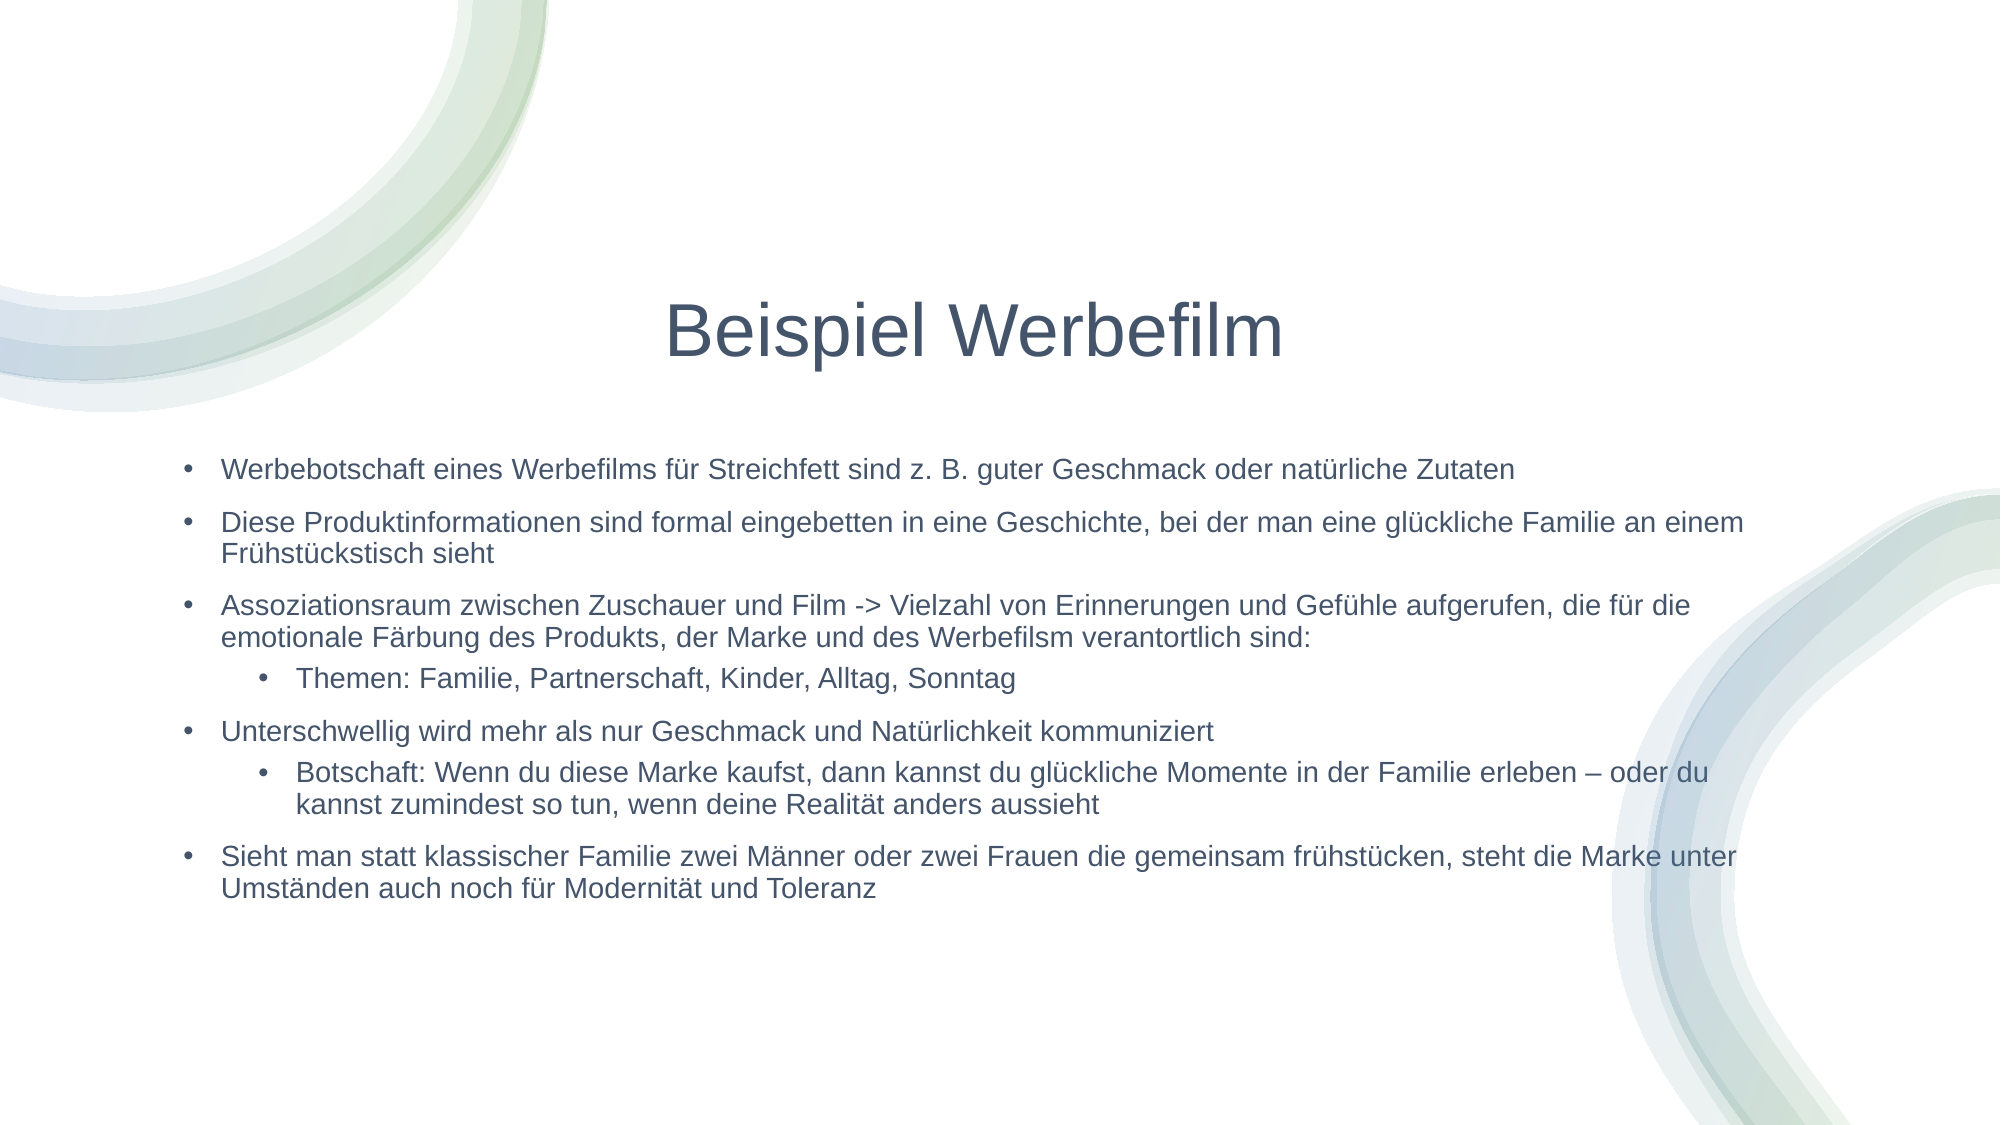

# Beispiel Werbefilm
Werbebotschaft eines Werbefilms für Streichfett sind z. B. guter Geschmack oder natürliche Zutaten
Diese Produktinformationen sind formal eingebetten in eine Geschichte, bei der man eine glückliche Familie an einem Frühstückstisch sieht
Assoziationsraum zwischen Zuschauer und Film -> Vielzahl von Erinnerungen und Gefühle aufgerufen, die für die emotionale Färbung des Produkts, der Marke und des Werbefilsm verantortlich sind:
Themen: Familie, Partnerschaft, Kinder, Alltag, Sonntag
Unterschwellig wird mehr als nur Geschmack und Natürlichkeit kommuniziert
Botschaft: Wenn du diese Marke kaufst, dann kannst du glückliche Momente in der Familie erleben – oder du kannst zumindest so tun, wenn deine Realität anders aussieht
Sieht man statt klassischer Familie zwei Männer oder zwei Frauen die gemeinsam frühstücken, steht die Marke unter Umständen auch noch für Modernität und Toleranz